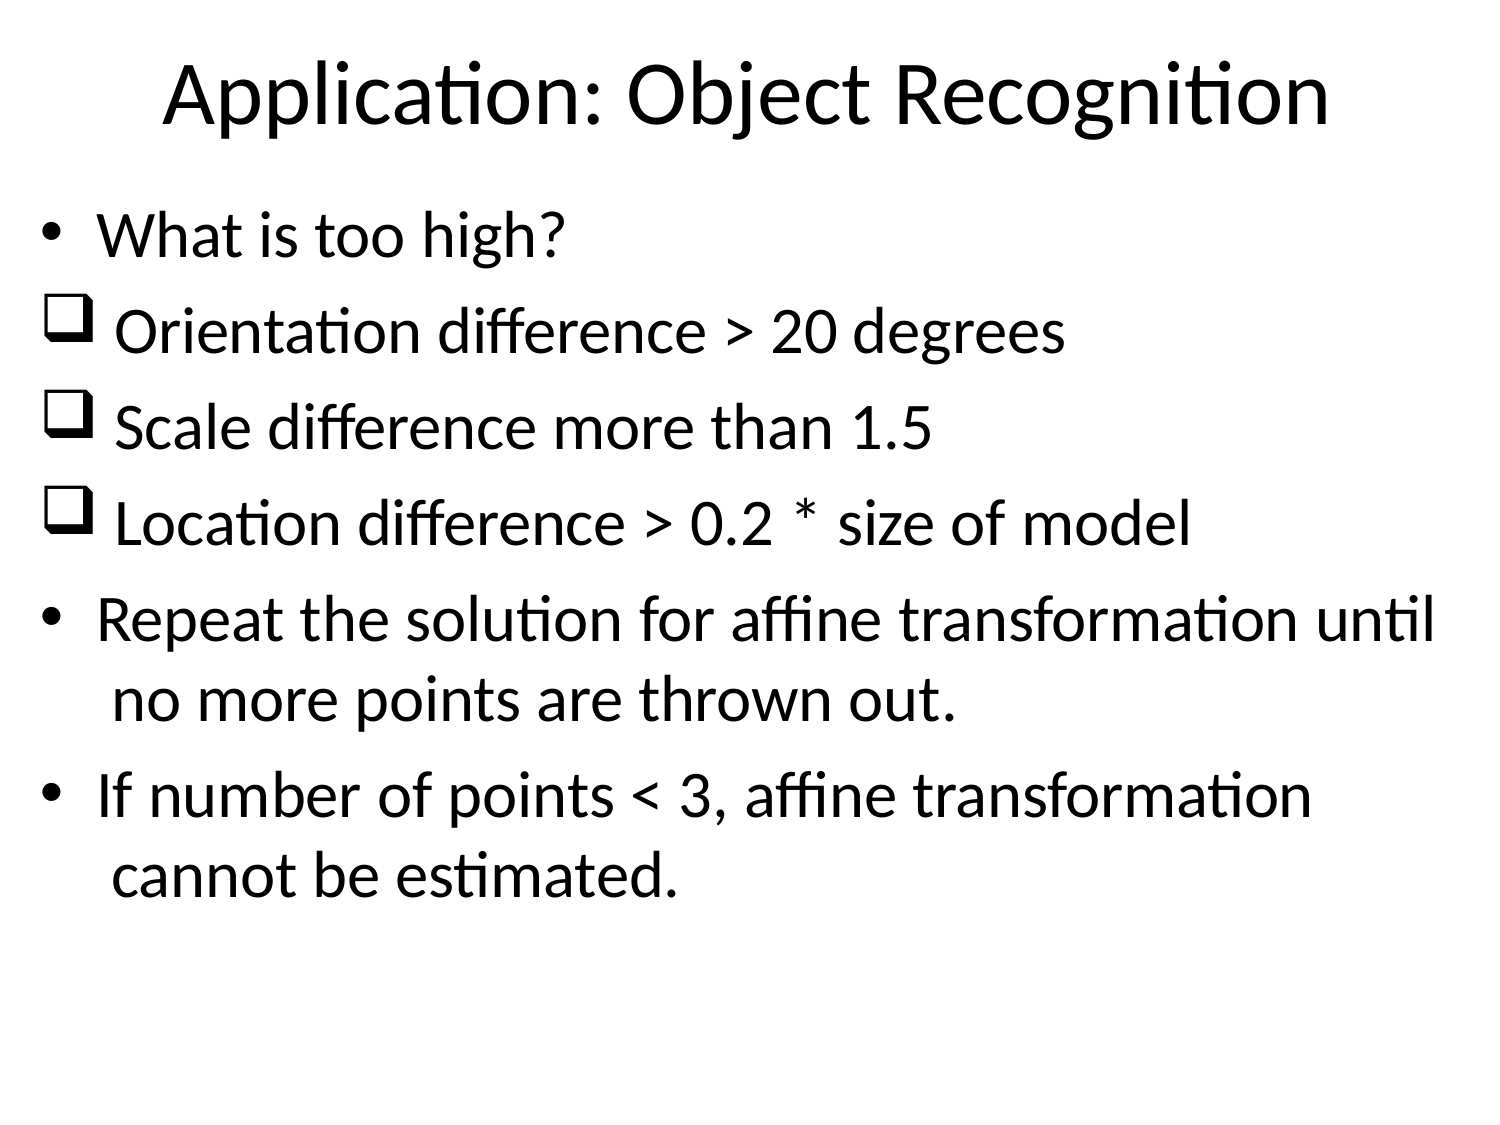

# Application: Object Recognition
What is too high?
Orientation difference > 20 degrees
Scale difference more than 1.5
Location difference > 0.2 * size of model
Repeat the solution for affine transformation until  no more points are thrown out.
If number of points < 3, affine transformation  cannot be estimated.